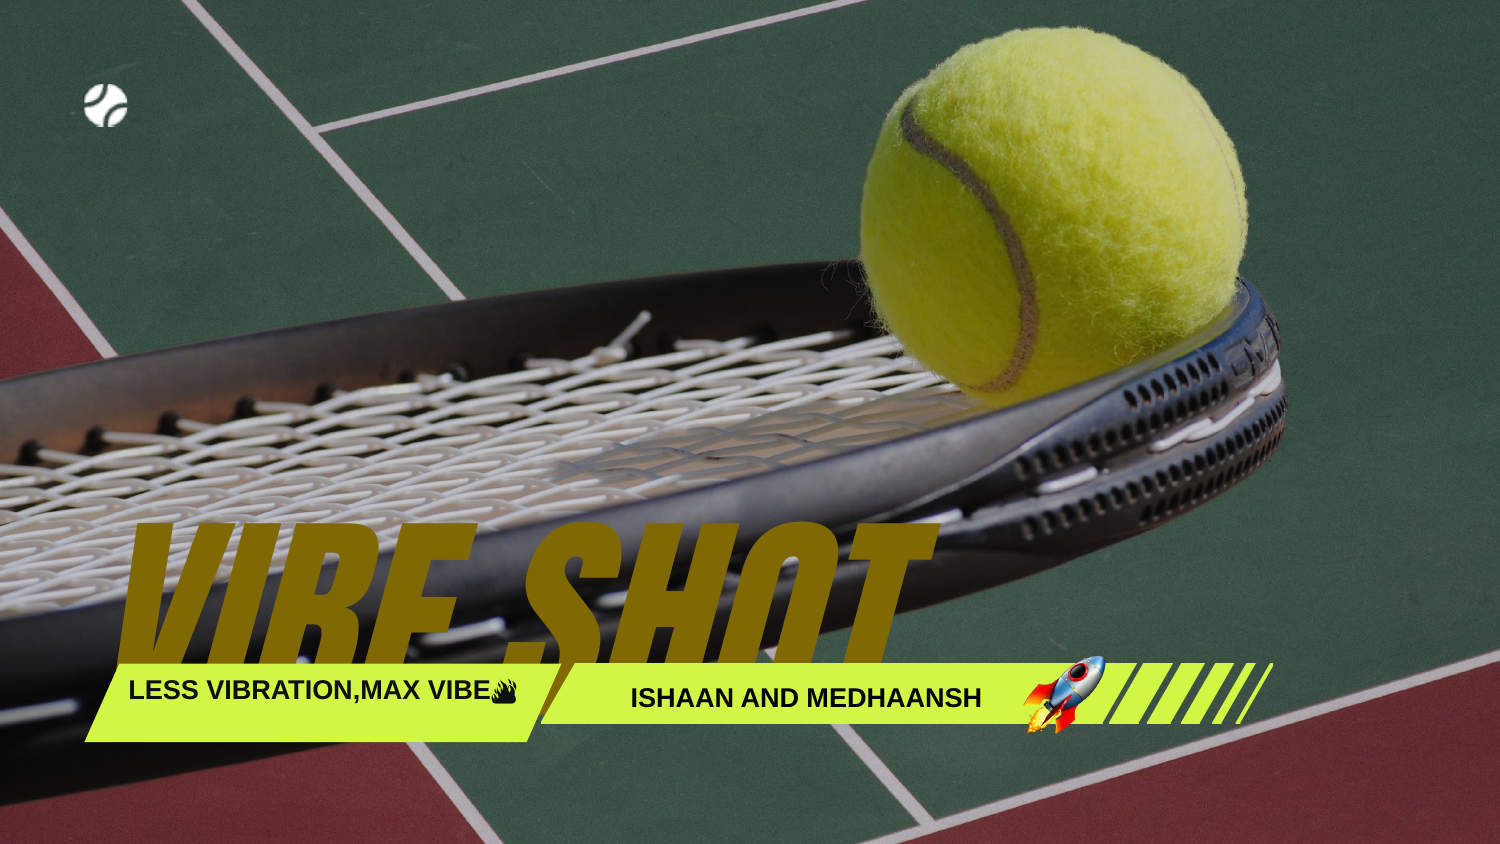

VIBE SHOT

LESS VIBRATION,MAX VIBE🔥

ISHAAN AND MEDHAANSH